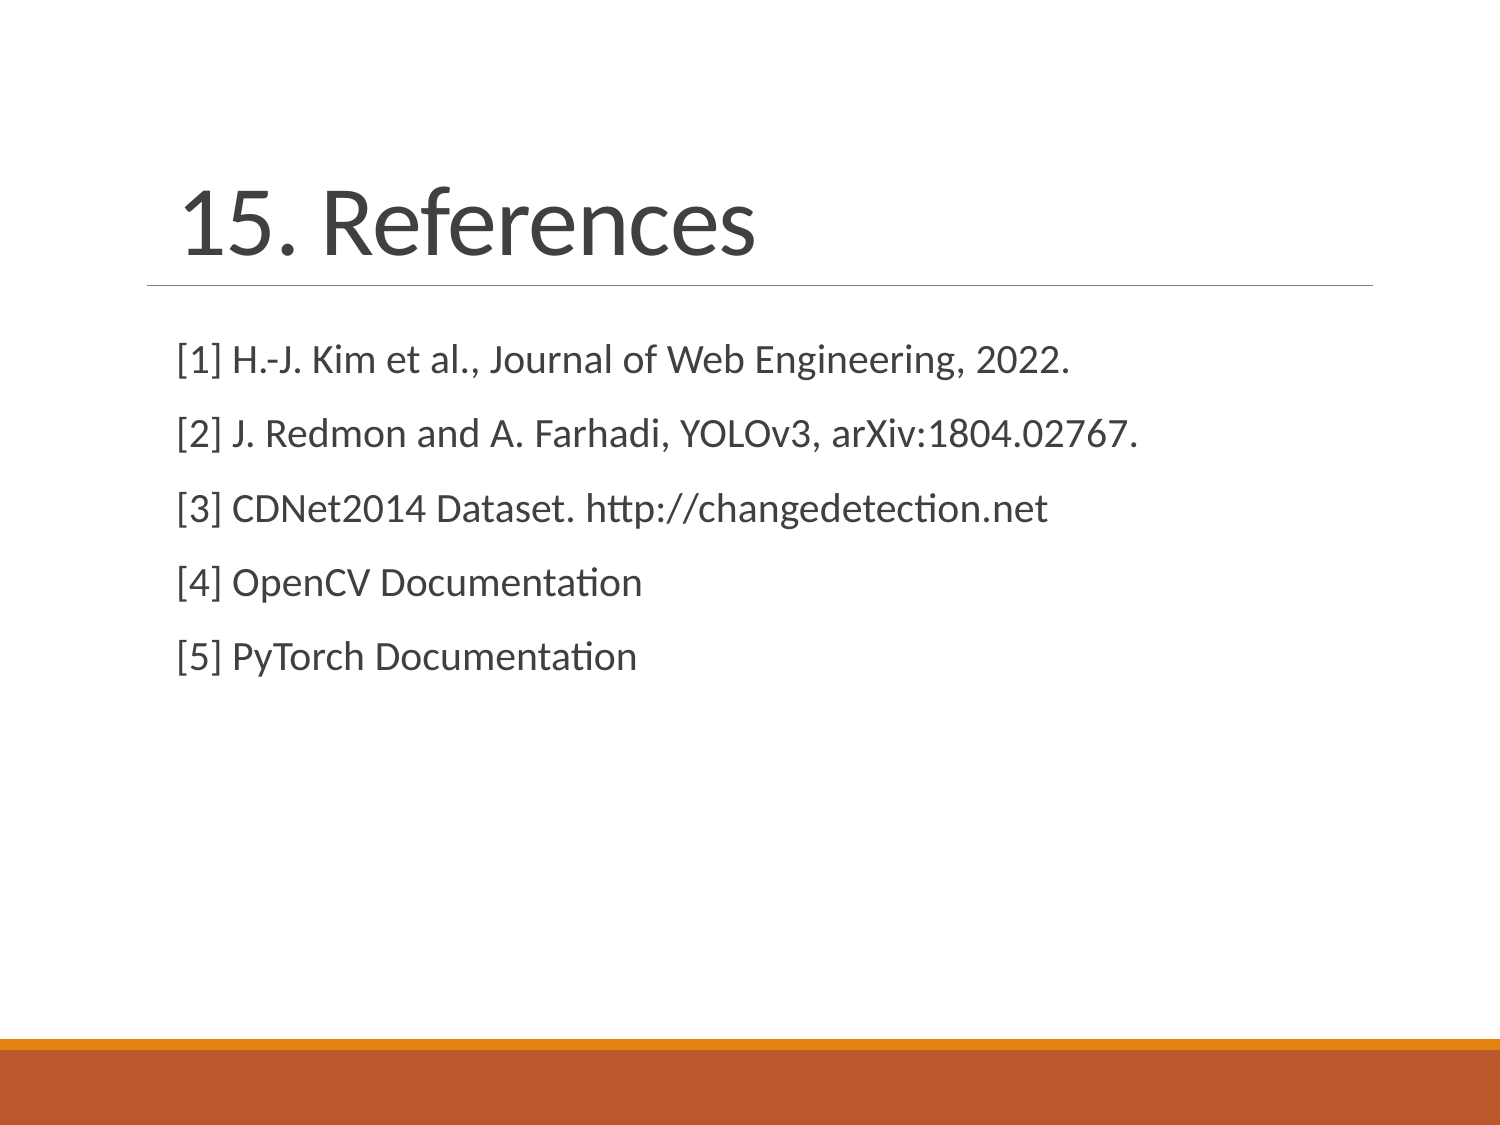

# 15. References
[1] H.-J. Kim et al., Journal of Web Engineering, 2022.
[2] J. Redmon and A. Farhadi, YOLOv3, arXiv:1804.02767.
[3] CDNet2014 Dataset. http://changedetection.net
[4] OpenCV Documentation
[5] PyTorch Documentation